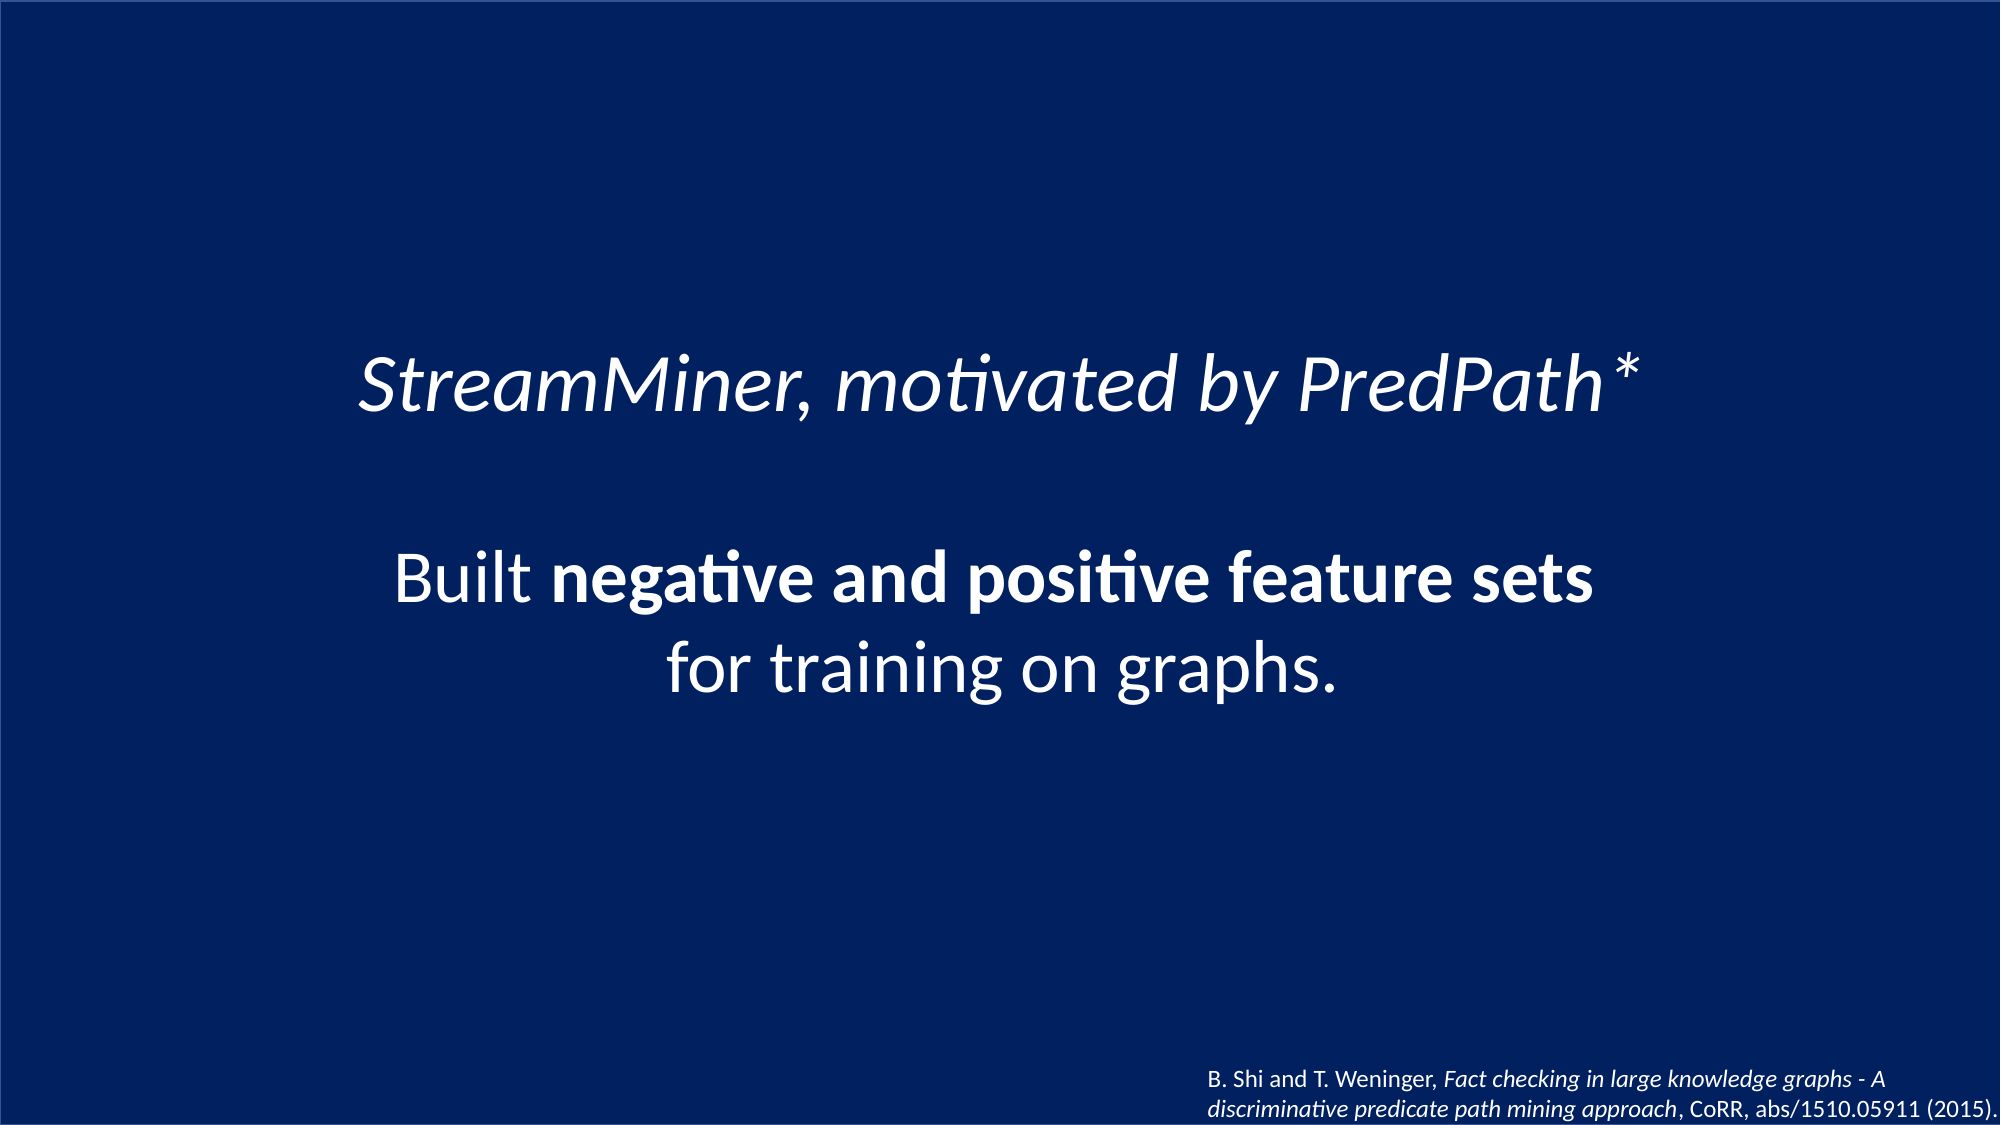

StreamMiner, motivated by PredPath*

Built negative and positive feature sets
for training on graphs.

B. Shi and T. Weninger, Fact checking in large knowledge graphs - A discriminative predicate path mining approach, CoRR, abs/1510.05911 (2015).